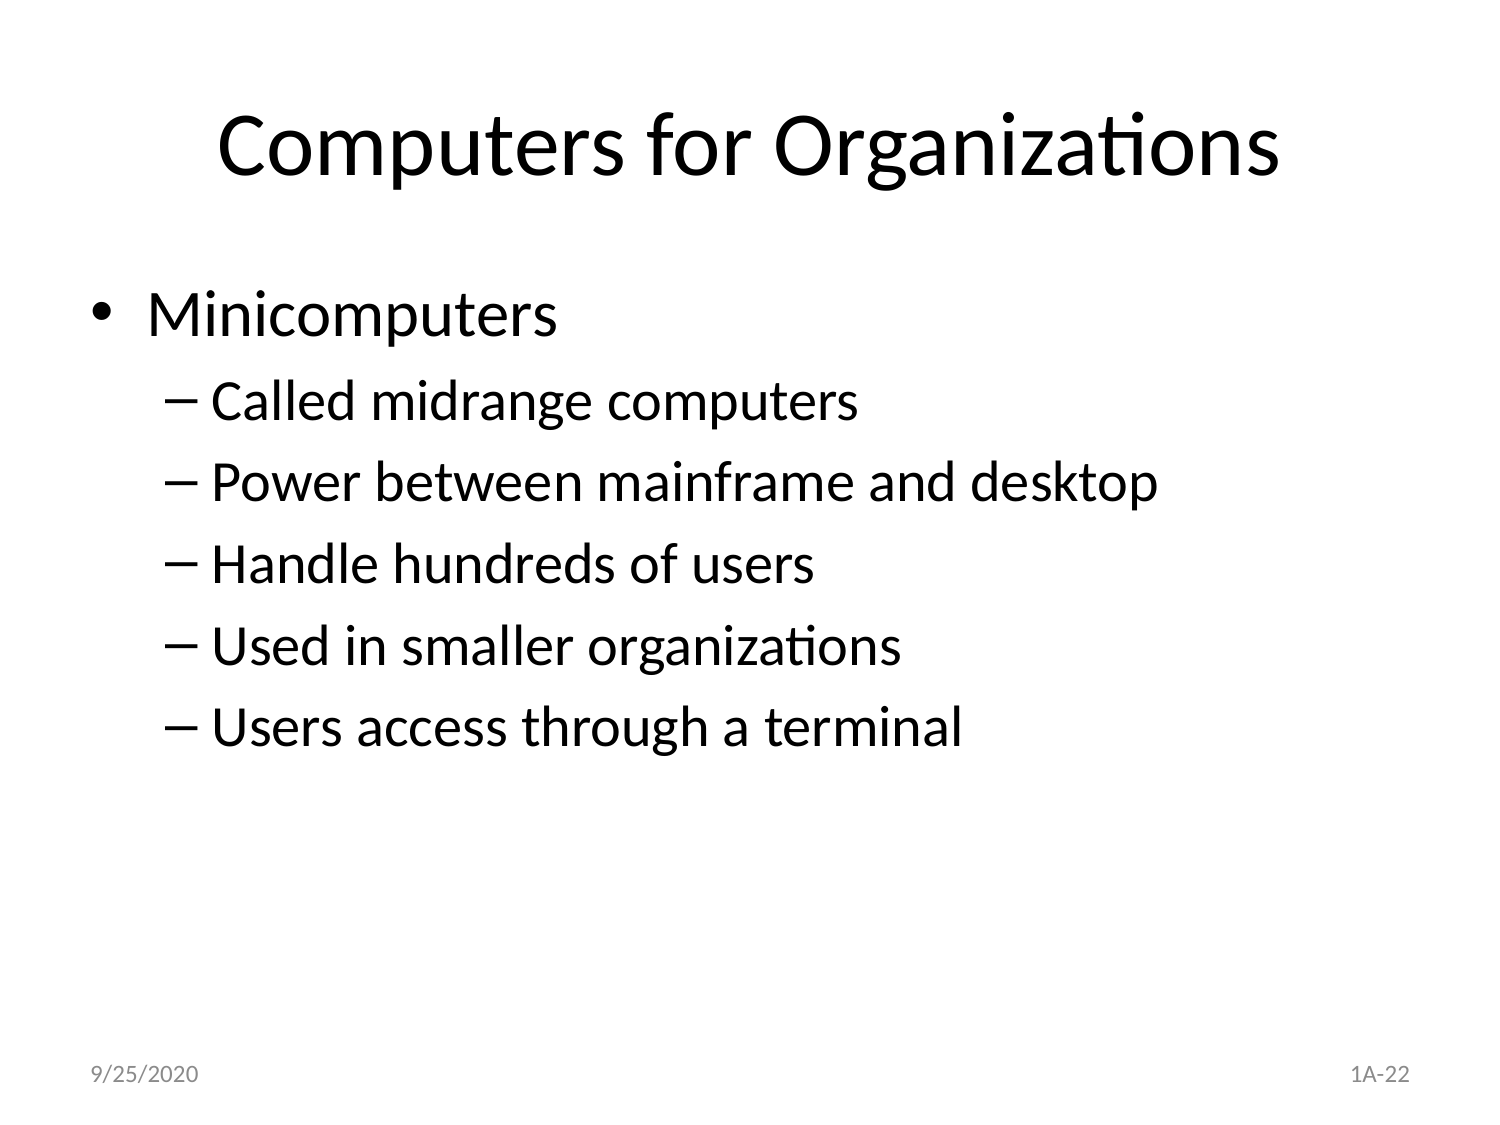

# Computers for Organizations
Minicomputers
Called midrange computers
Power between mainframe and desktop
Handle hundreds of users
Used in smaller organizations
Users access through a terminal
1A-22
9/25/2020